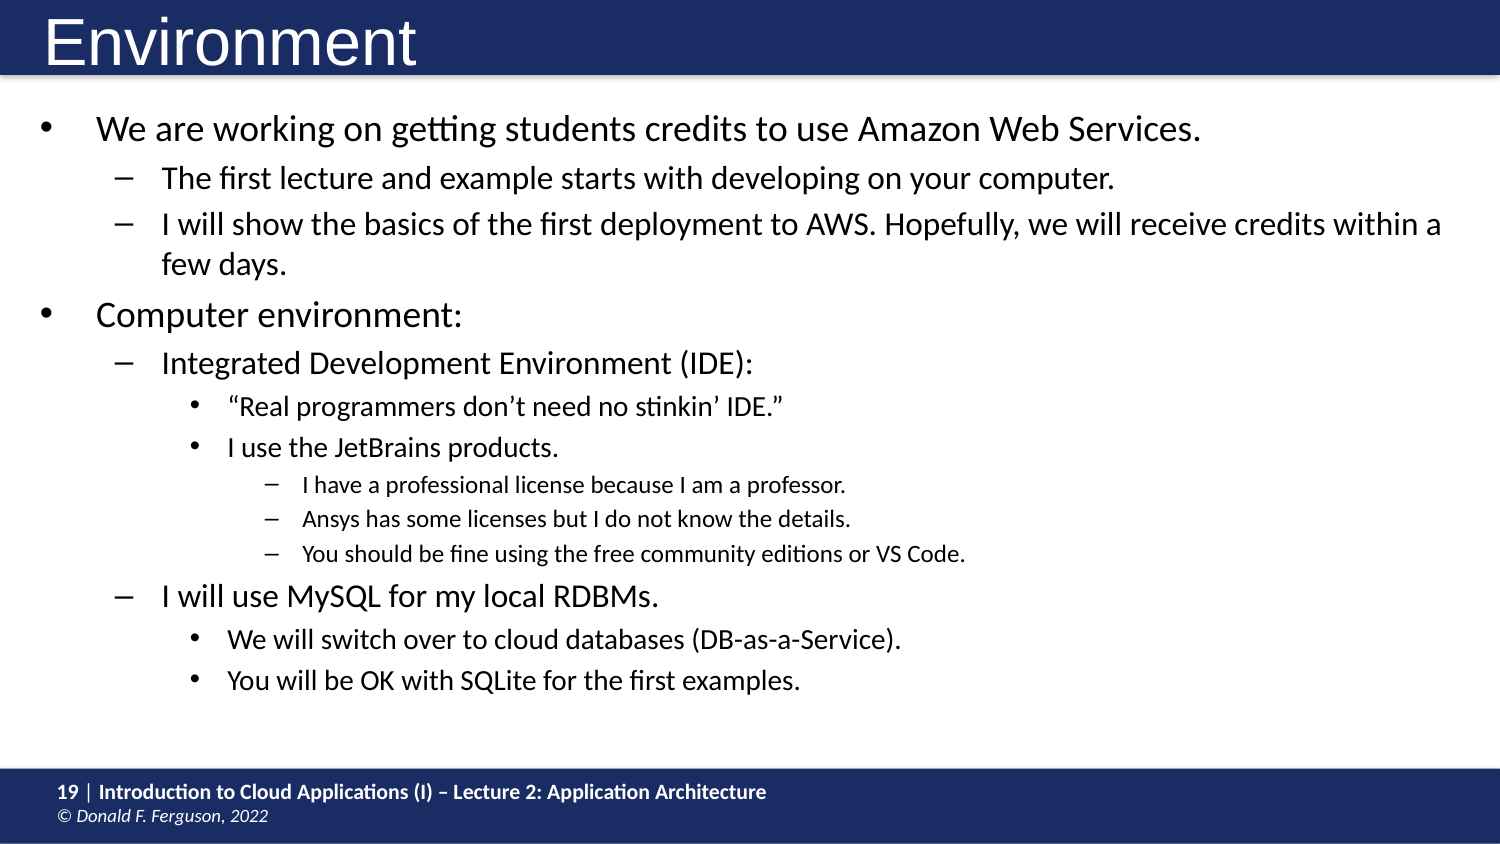

# Environment
We are working on getting students credits to use Amazon Web Services.
The first lecture and example starts with developing on your computer.
I will show the basics of the first deployment to AWS. Hopefully, we will receive credits within a few days.
Computer environment:
Integrated Development Environment (IDE):
“Real programmers don’t need no stinkin’ IDE.”
I use the JetBrains products.
I have a professional license because I am a professor.
Ansys has some licenses but I do not know the details.
You should be fine using the free community editions or VS Code.
I will use MySQL for my local RDBMs.
We will switch over to cloud databases (DB-as-a-Service).
You will be OK with SQLite for the first examples.